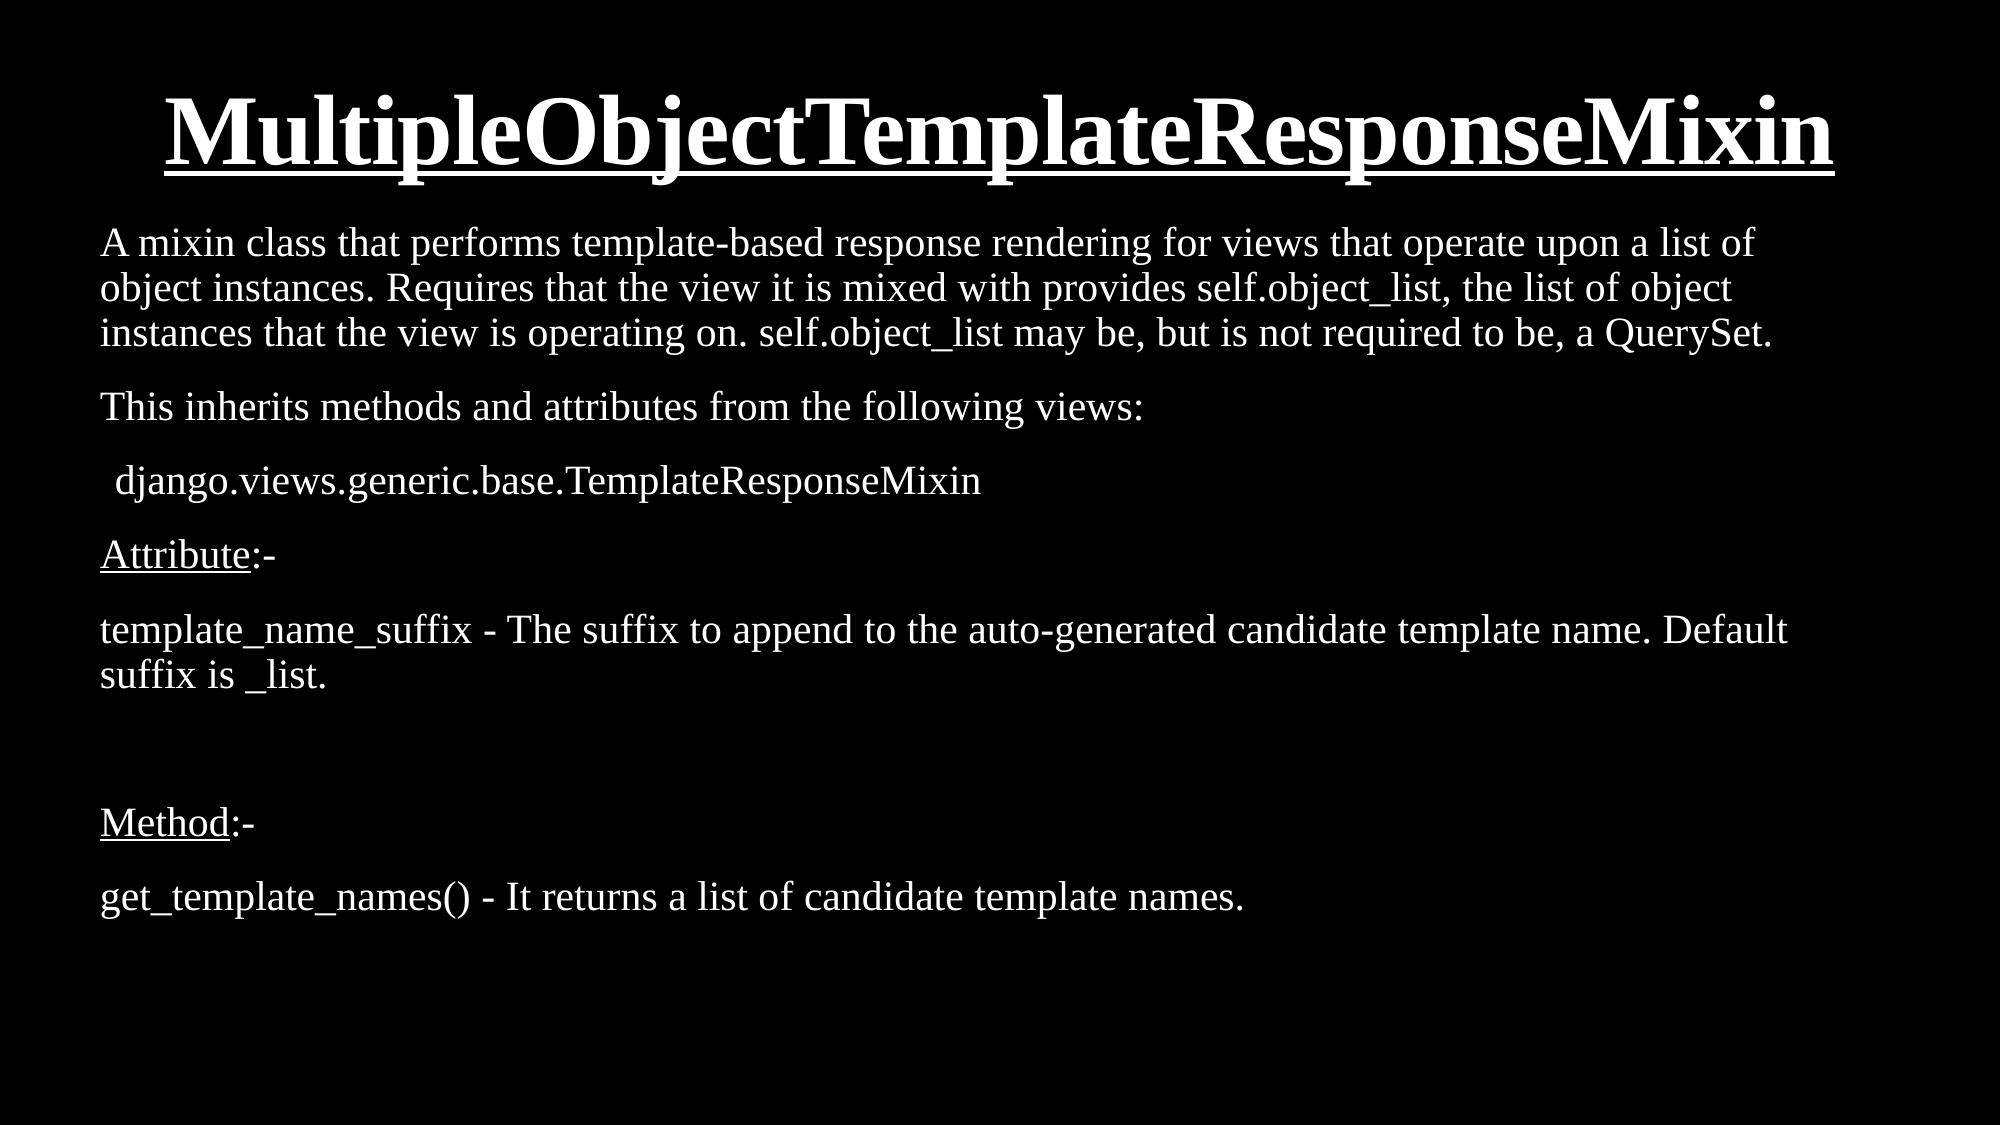

# MultipleObjectTemplateResponseMixin
A mixin class that performs template-based response rendering for views that operate upon a list of object instances. Requires that the view it is mixed with provides self.object_list, the list of object instances that the view is operating on. self.object_list may be, but is not required to be, a QuerySet.
This inherits methods and attributes from the following views:
django.views.generic.base.TemplateResponseMixin
Attribute:-
template_name_suffix - The suffix to append to the auto-generated candidate template name. Default suffix is _list.

Method:-
get_template_names() - It returns a list of candidate template names.